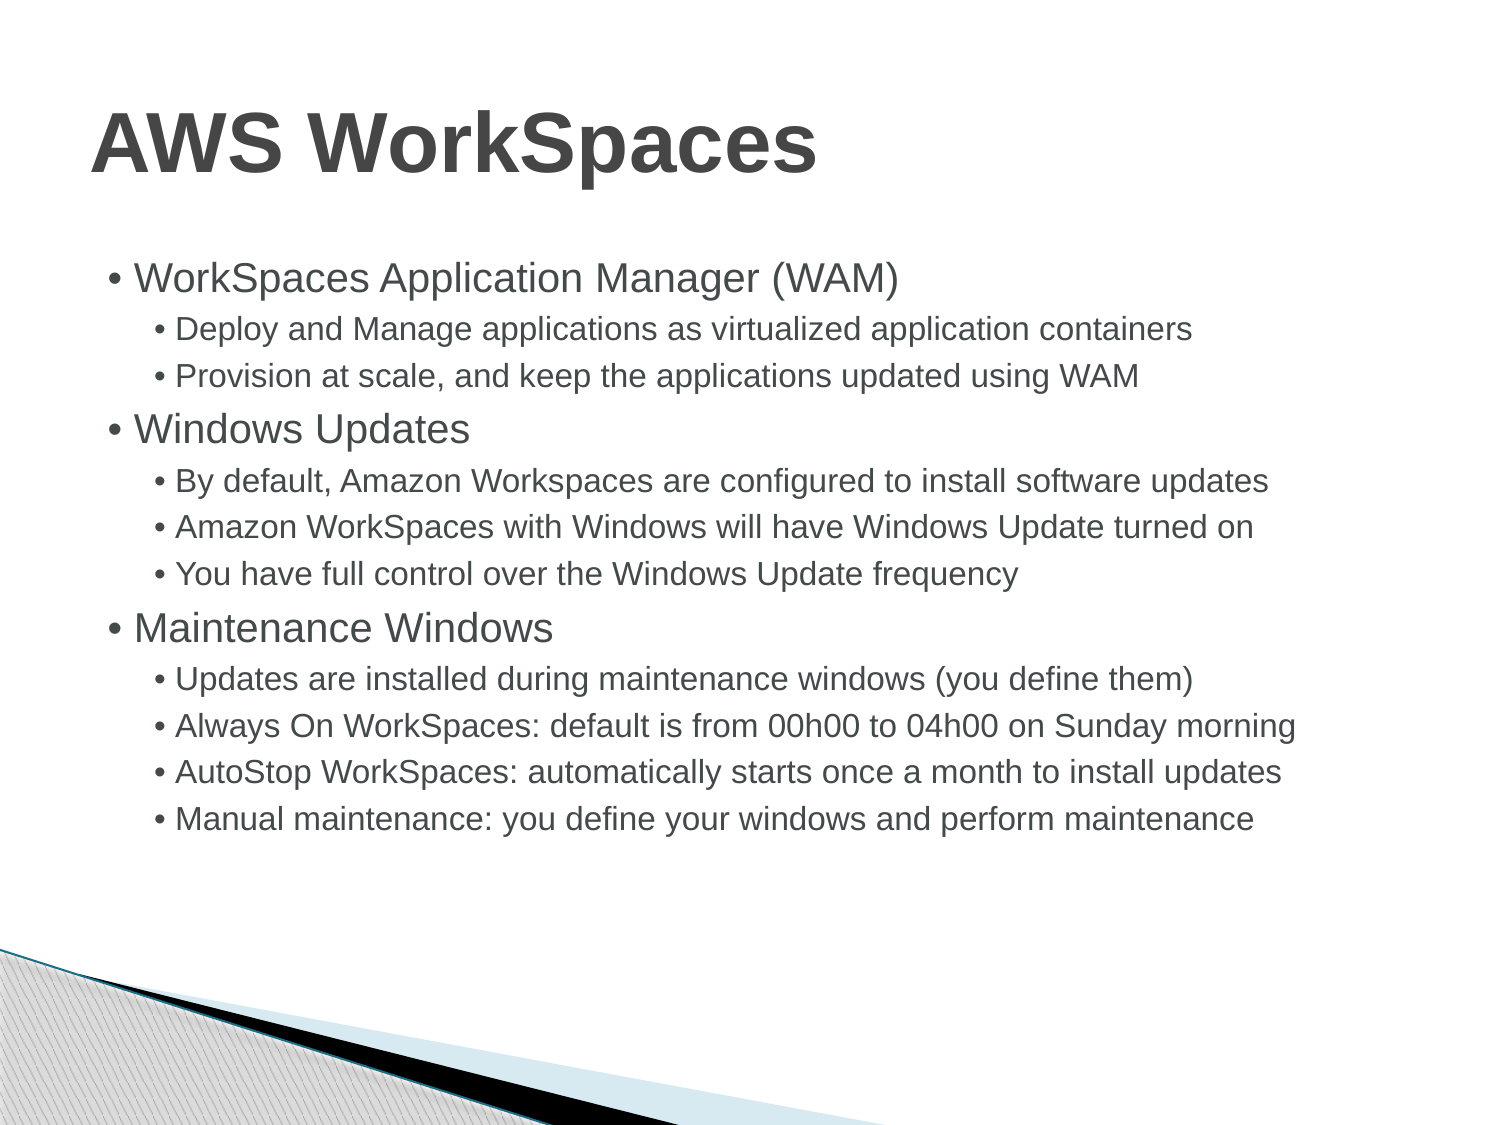

# AWS WorkSpaces
• WorkSpaces Application Manager (WAM)
• Deploy and Manage applications as virtualized application containers
• Provision at scale, and keep the applications updated using WAM
• Windows Updates
• By default, Amazon Workspaces are configured to install software updates
• Amazon WorkSpaces with Windows will have Windows Update turned on
• You have full control over the Windows Update frequency
• Maintenance Windows
• Updates are installed during maintenance windows (you define them)
• Always On WorkSpaces: default is from 00h00 to 04h00 on Sunday morning
• AutoStop WorkSpaces: automatically starts once a month to install updates
• Manual maintenance: you define your windows and perform maintenance